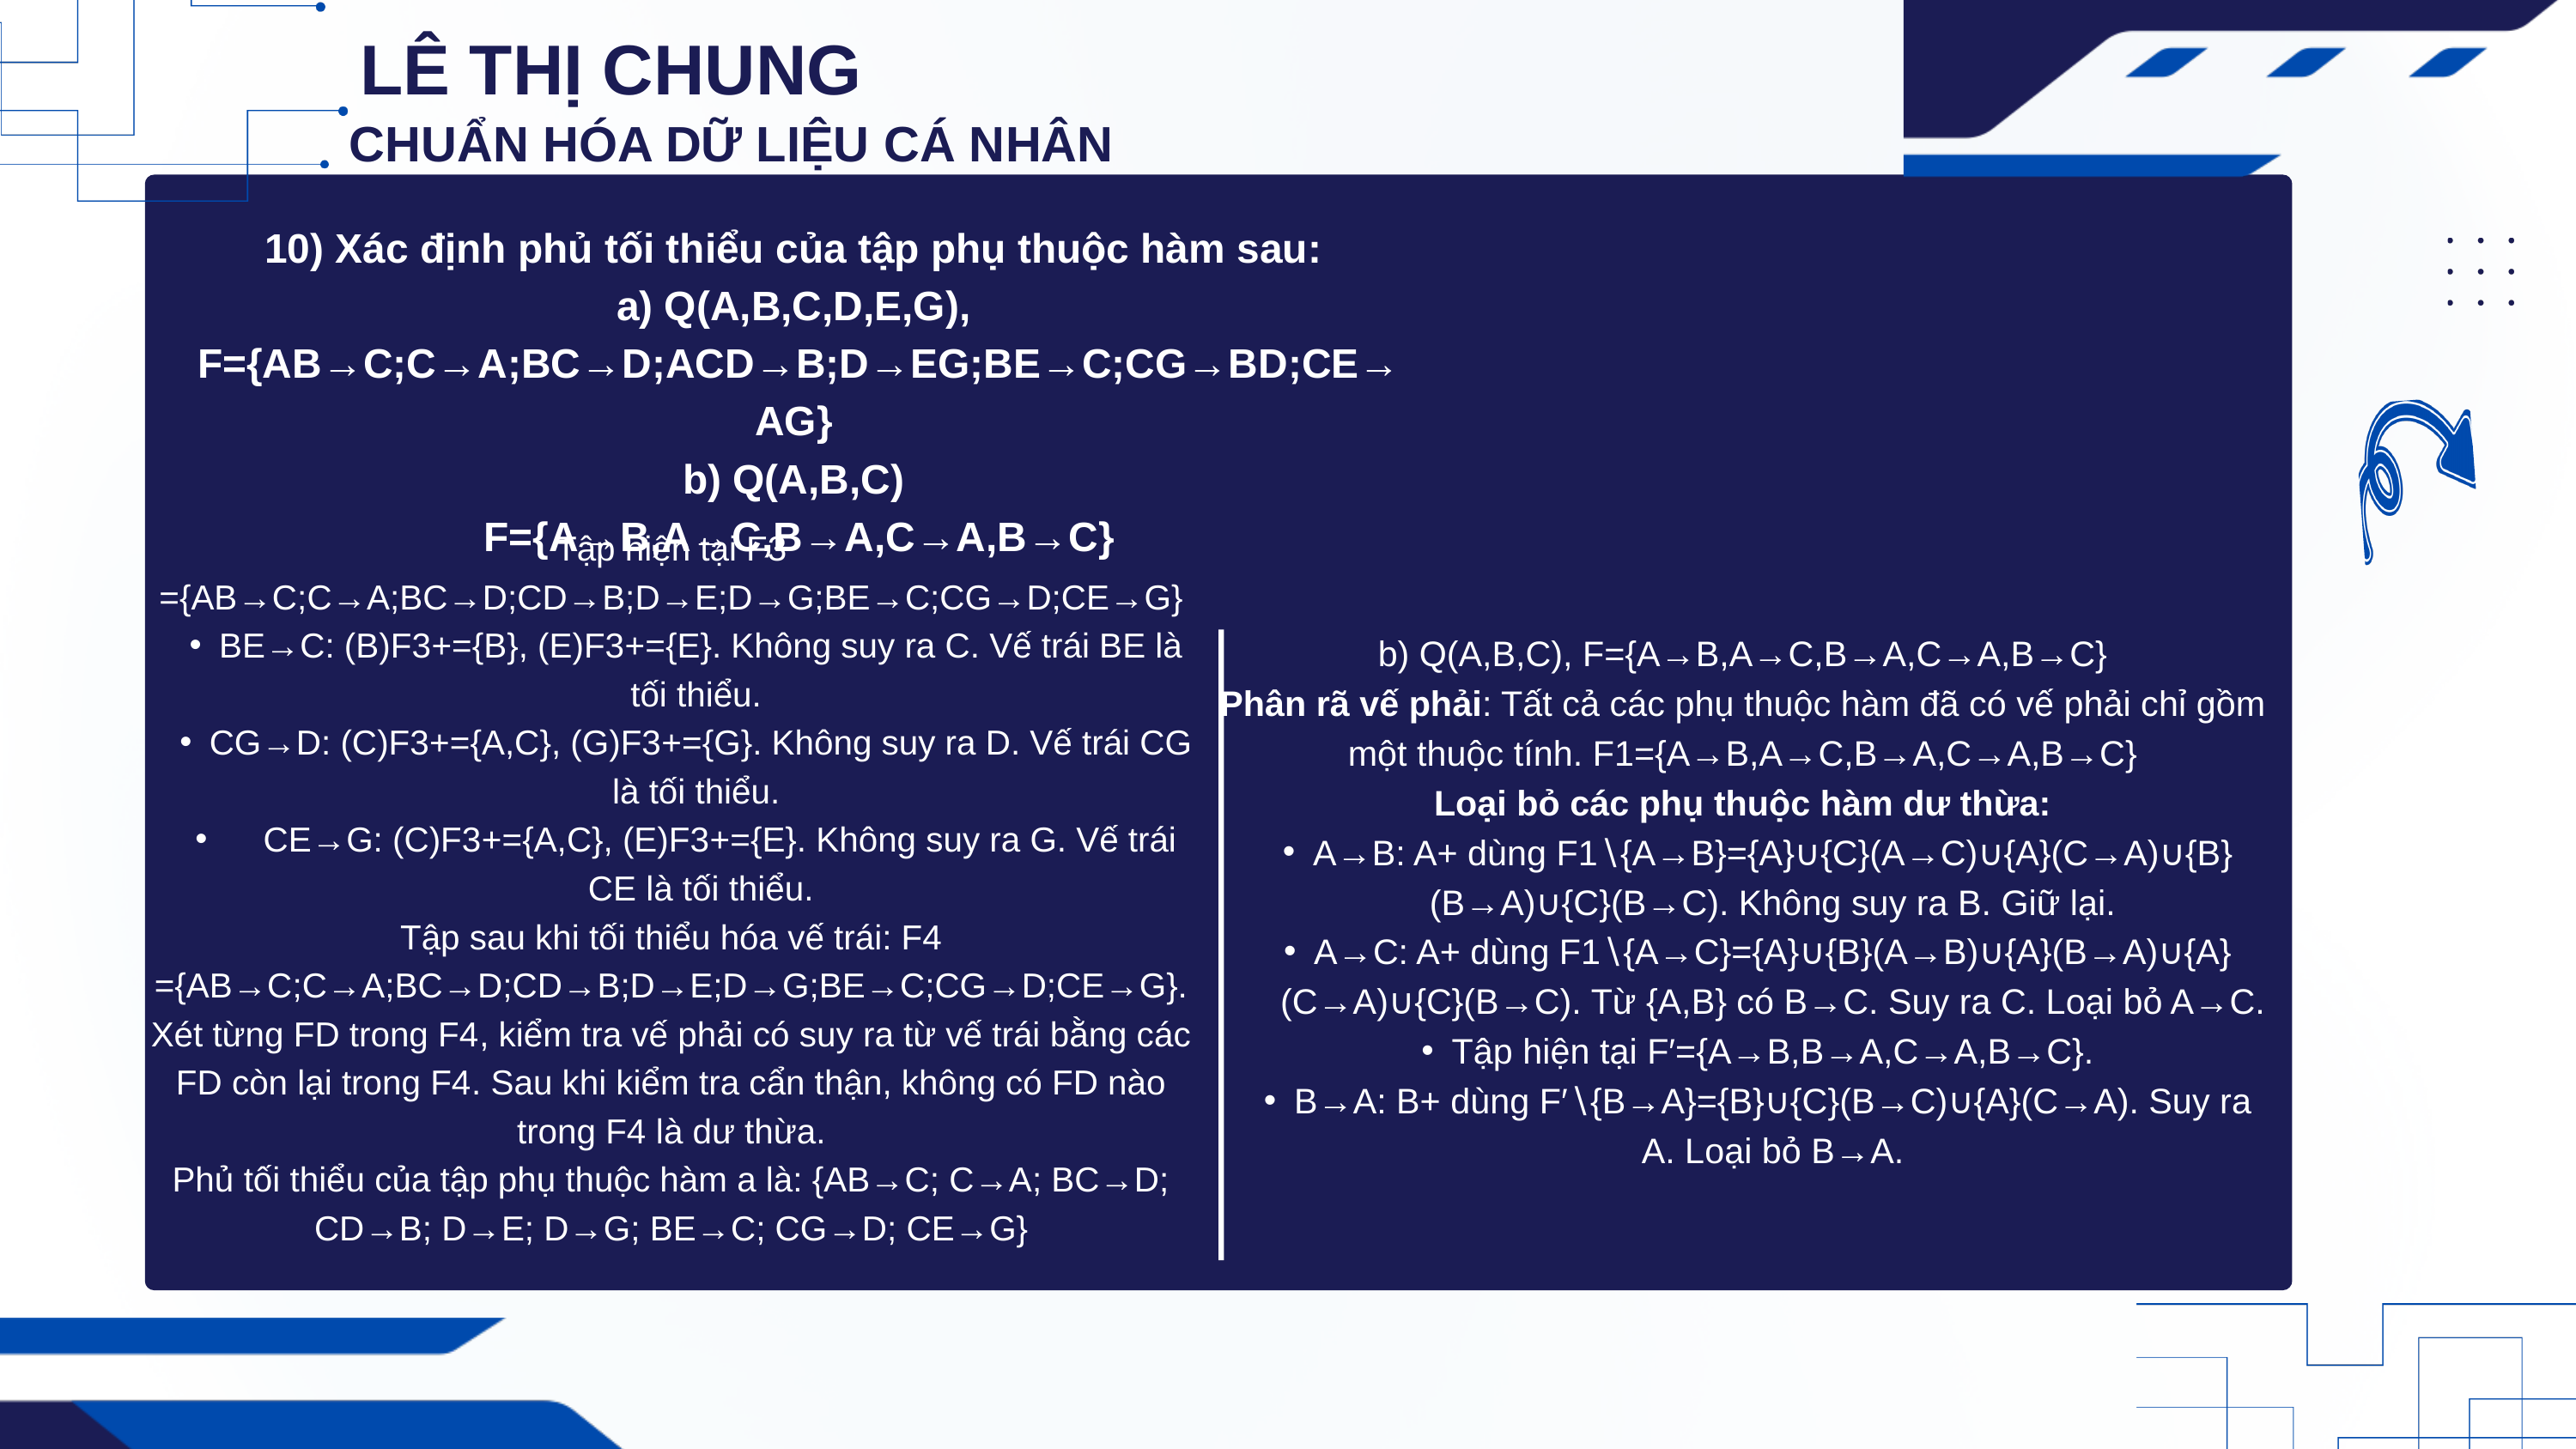

LÊ THỊ CHUNG
CHUẨN HÓA DỮ LIỆU CÁ NHÂN

10) Xác định phủ tối thiểu của tập phụ thuộc hàm sau:
a) Q(A,B,C,D,E,G),
F={AB→C;C→A;BC→D;ACD→B;D→EG;BE→C;CG→BD;CE→AG}
b) Q(A,B,C)
F={A→B,A→C,B→A,C→A,B→C}

Tập hiện tại F3​={AB→C;C→A;BC→D;CD→B;D→E;D→G;BE→C;CG→D;CE→G}
BE→C: (B)F3​+​={B}, (E)F3​+​={E}. Không suy ra C. Vế trái BE là tối thiểu.
CG→D: (C)F3​+​={A,C}, (G)F3​+​={G}. Không suy ra D. Vế trái CG là tối thiểu.
    CE→G: (C)F3​+​={A,C}, (E)F3​+​={E}. Không suy ra G. Vế trái CE là tối thiểu.
Tập sau khi tối thiểu hóa vế trái: F4​={AB→C;C→A;BC→D;CD→B;D→E;D→G;BE→C;CG→D;CE→G}.
Xét từng FD trong F4​, kiểm tra vế phải có suy ra từ vế trái bằng các FD còn lại trong F4​. Sau khi kiểm tra cẩn thận, không có FD nào trong F4​ là dư thừa.
Phủ tối thiểu của tập phụ thuộc hàm a là: {AB→C; C→A; BC→D; CD→B; D→E; D→G; BE→C; CG→D; CE→G}

b) Q(A,B,C), F={A→B,A→C,B→A,C→A,B→C}
Phân rã vế phải: Tất cả các phụ thuộc hàm đã có vế phải chỉ gồm một thuộc tính. F1​={A→B,A→C,B→A,C→A,B→C}
Loại bỏ các phụ thuộc hàm dư thừa:
A→B: A+ dùng F1​∖{A→B}={A}∪{C}(A→C)∪{A}(C→A)∪{B}(B→A)∪{C}(B→C). Không suy ra B. Giữ lại.
A→C: A+ dùng F1​∖{A→C}={A}∪{B}(A→B)∪{A}(B→A)∪{A}(C→A)∪{C}(B→C). Từ {A,B} có B→C. Suy ra C. Loại bỏ A→C.
Tập hiện tại F′={A→B,B→A,C→A,B→C}.
B→A: B+ dùng F′∖{B→A}={B}∪{C}(B→C)∪{A}(C→A). Suy ra A. Loại bỏ B→A.